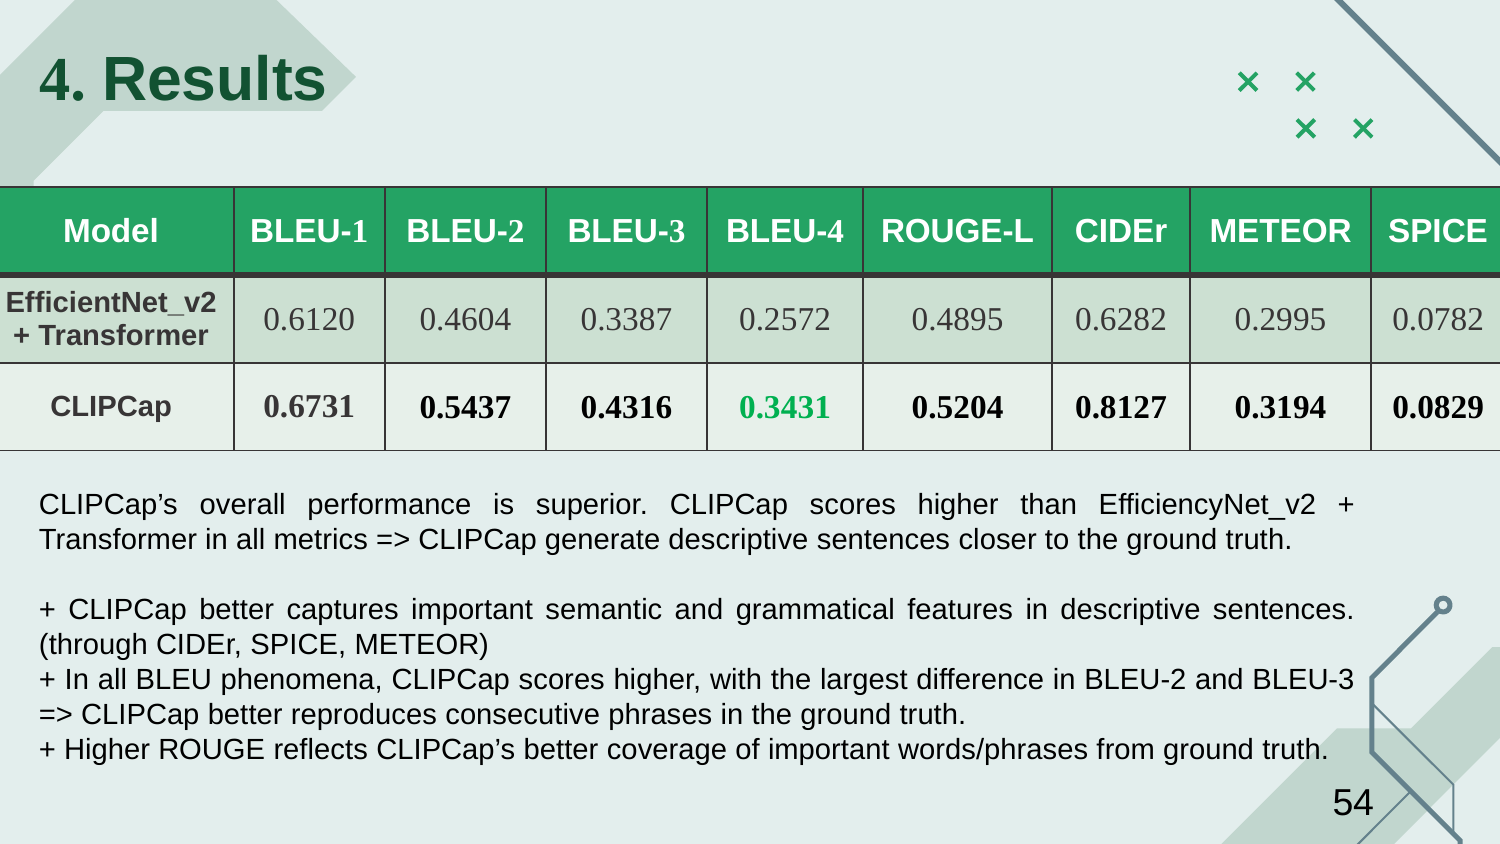

4. Results
| Model | BLEU-1 | BLEU-2 | BLEU-3 | BLEU-4 | ROUGE-L | CIDEr | METEOR | SPICE |
| --- | --- | --- | --- | --- | --- | --- | --- | --- |
| EfficientNet\_v2 + Transformer | 0.6120 | 0.4604 | 0.3387 | 0.2572 | 0.4895 | 0.6282 | 0.2995 | 0.0782 |
| CLIPCap | 0.6731 | 0.5437 | 0.4316 | 0.3431 | 0.5204 | 0.8127 | 0.3194 | 0.0829 |
CLIPCap’s overall performance is superior. CLIPCap scores higher than EfficiencyNet_v2 + Transformer in all metrics => CLIPCap generate descriptive sentences closer to the ground truth.

+ CLIPCap better captures important semantic and grammatical features in descriptive sentences. (through CIDEr, SPICE, METEOR)
+ In all BLEU phenomena, CLIPCap scores higher, with the largest difference in BLEU-2 and BLEU-3 => CLIPCap better reproduces consecutive phrases in the ground truth.
+ Higher ROUGE reflects CLIPCap’s better coverage of important words/phrases from ground truth.
54